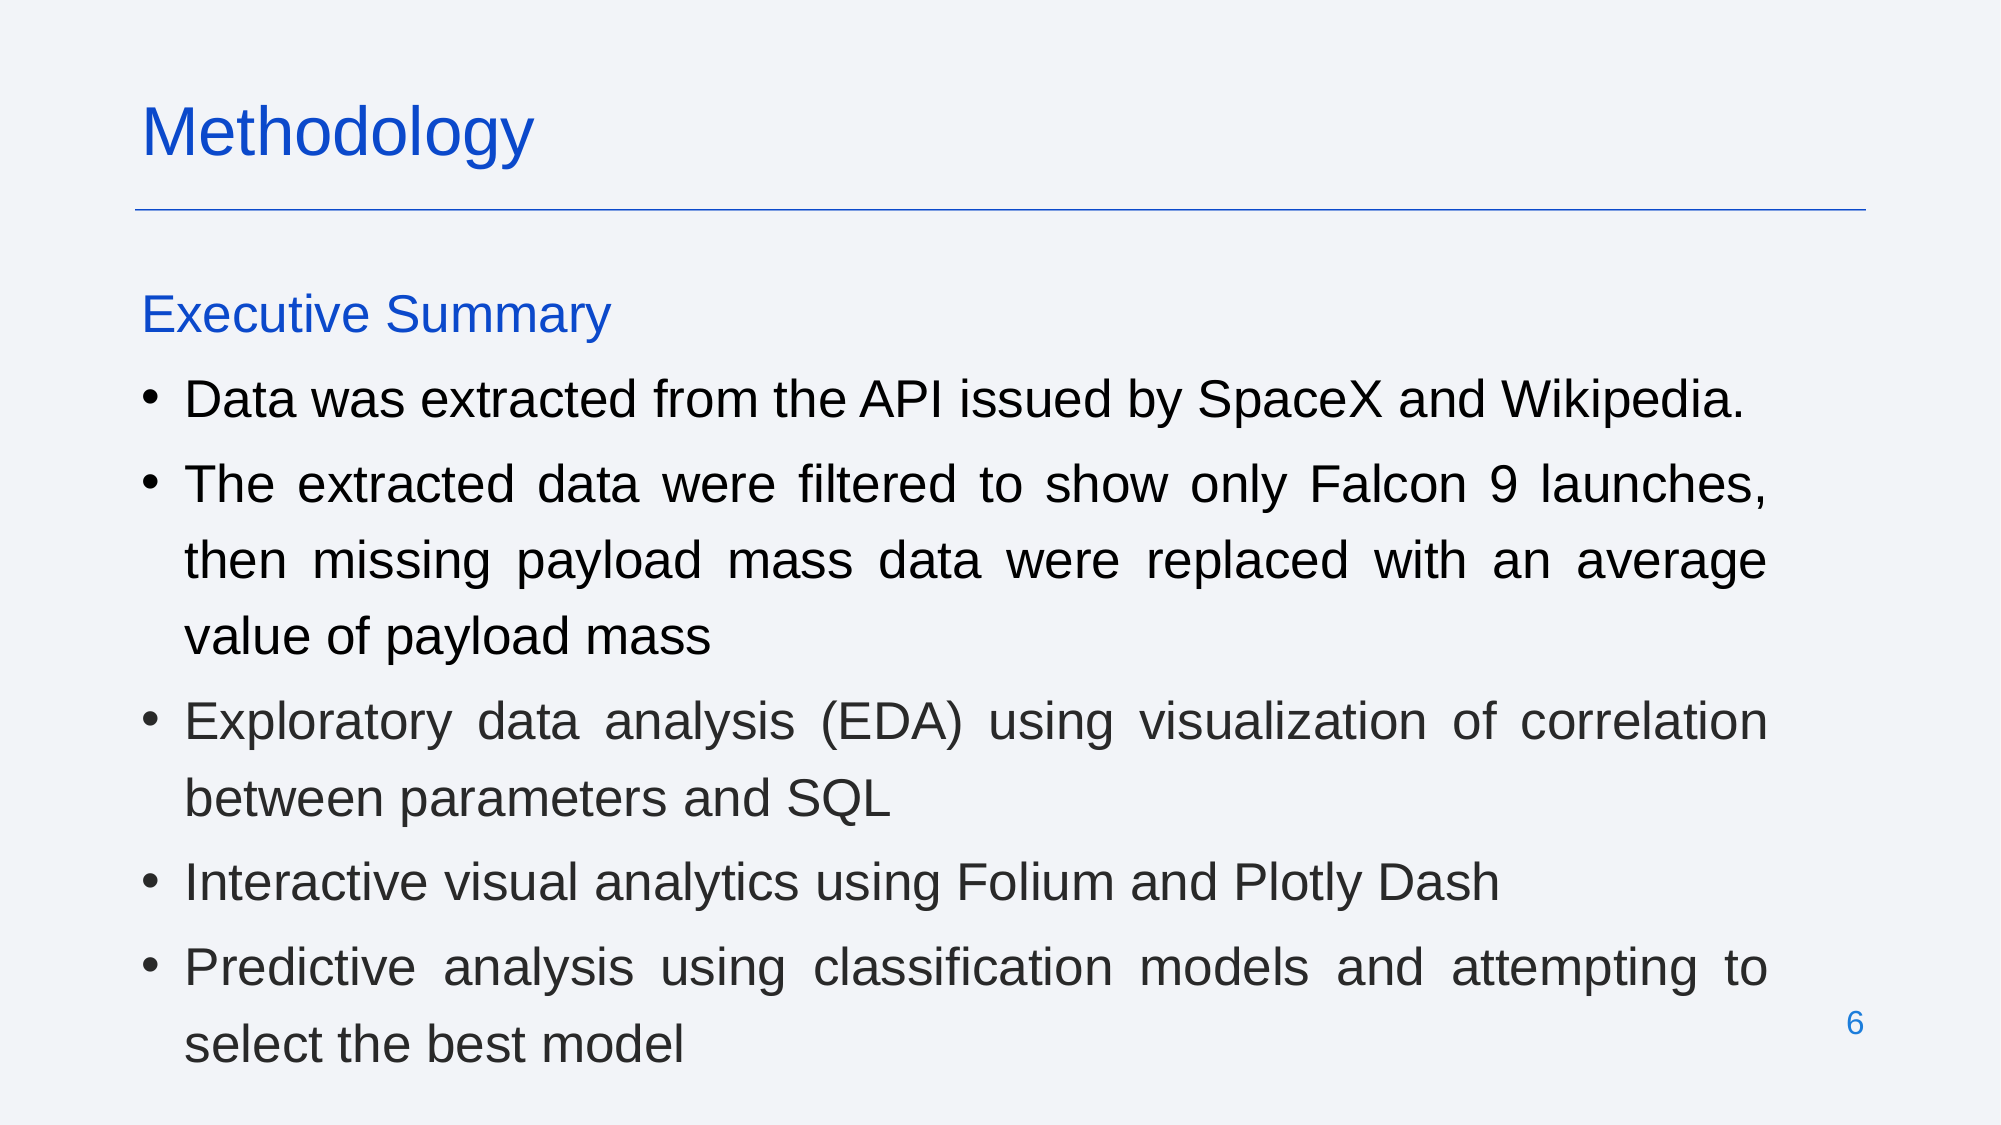

Methodology
Executive Summary
Data was extracted from the API issued by SpaceX and Wikipedia.
The extracted data were filtered to show only Falcon 9 launches, then missing payload mass data were replaced with an average value of payload mass
Exploratory data analysis (EDA) using visualization of correlation between parameters and SQL
Interactive visual analytics using Folium and Plotly Dash
Predictive analysis using classification models and attempting to select the best model

6